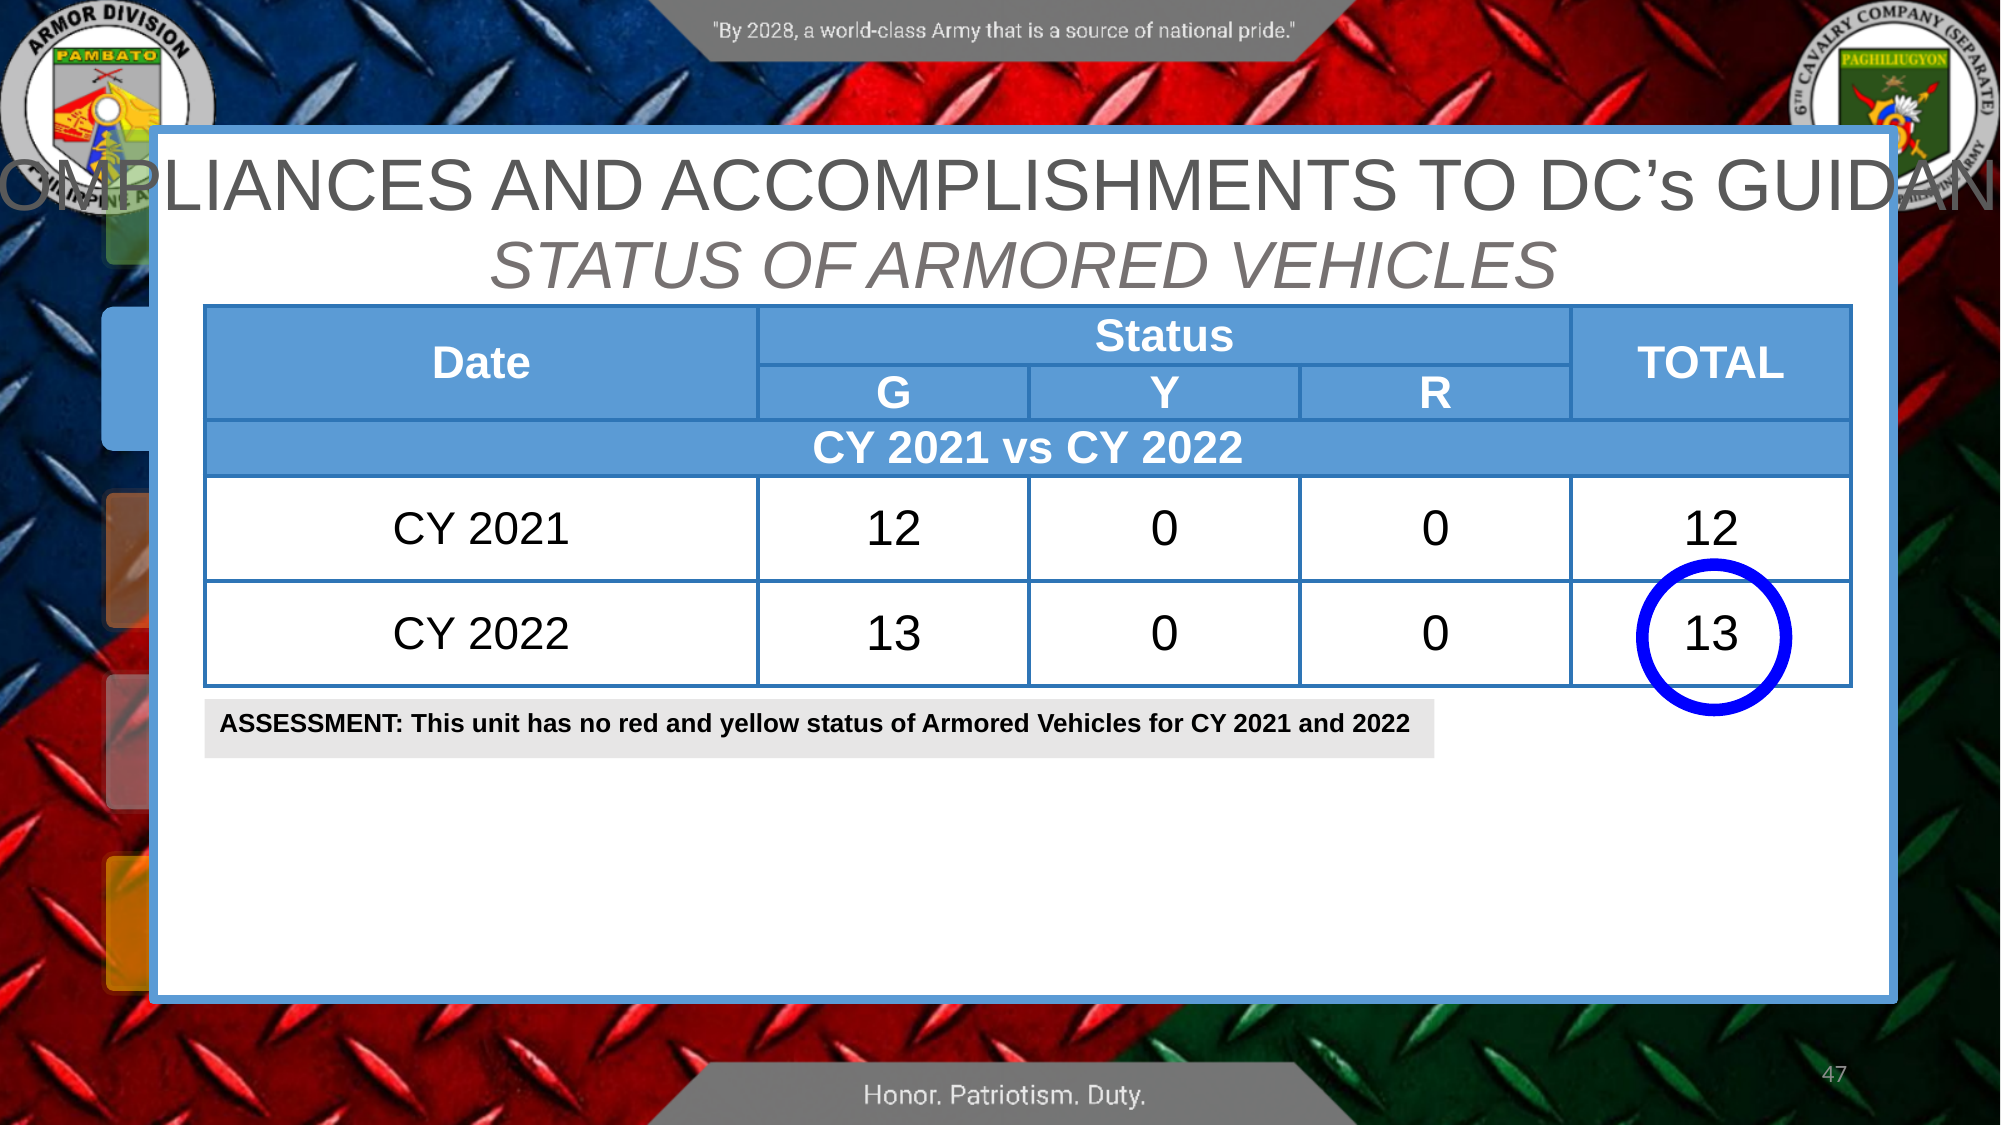

COMPLIANCES AND ACCOMPLISHMENTS TO DC’s GUIDANCE

STATUS OF ARMORED VEHICLES
| Date | Status |  |  | TOTAL |
| --- | --- | --- | --- | --- |
|  | G | Y | R |  |
| CY 2021 vs CY 2022 |  |  |  |  |
| CY 2021 | 12 | 0 | 0 | 12 |
| CY 2022 | 13 | 0 | 0 | 13 |

ASSESSMENT: This unit has no red and yellow status of Armored Vehicles for CY 2021 and 2022

47